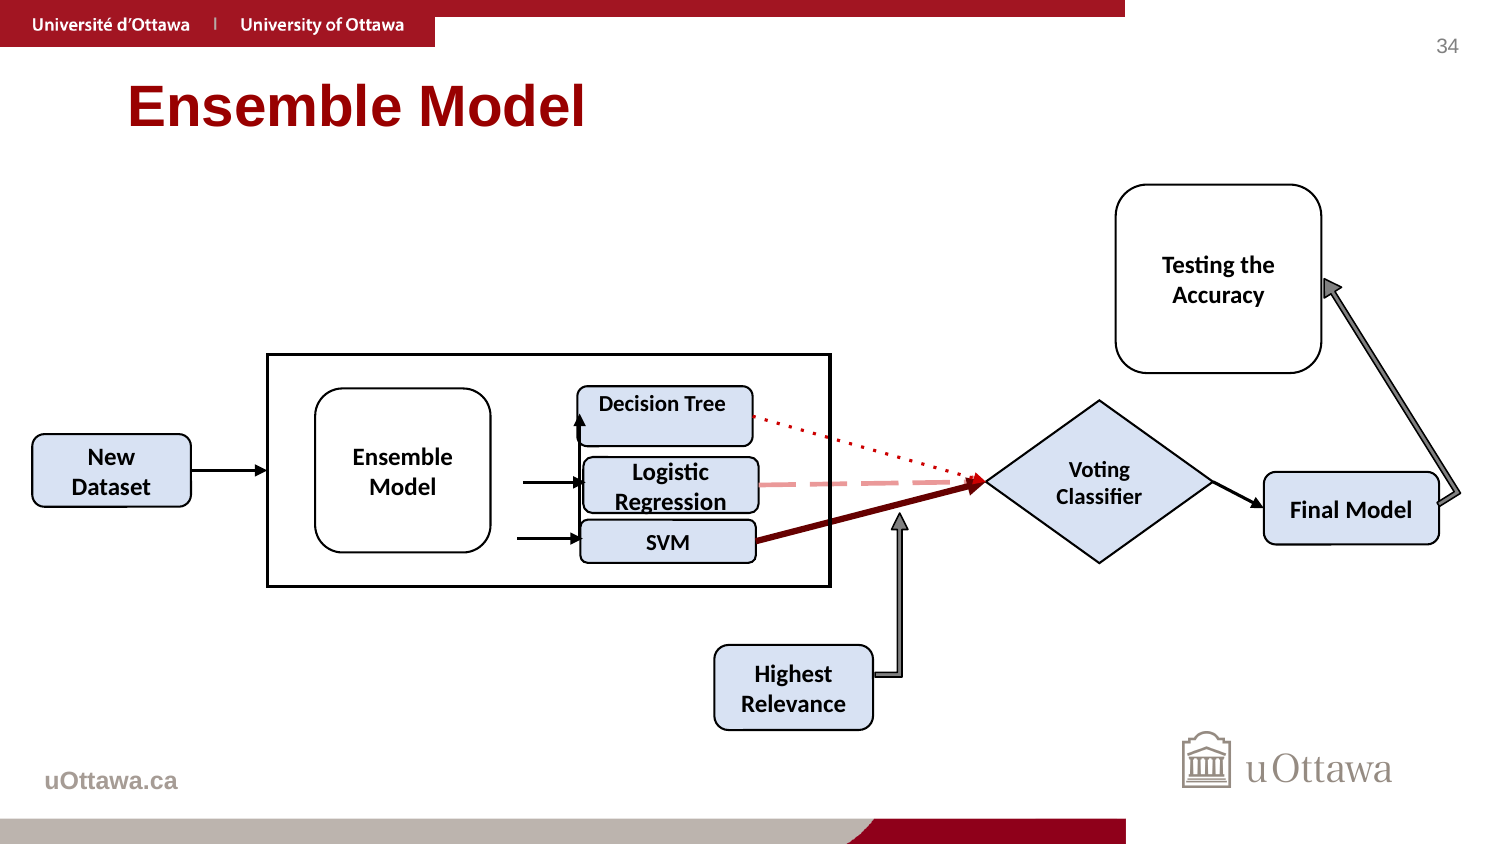

# Ensemble Model
Testing the Accuracy

Decision Tree

Ensemble Model
Voting
Classifier
New Dataset
Logistic Regression
Final Model

SVM
Highest Relevance